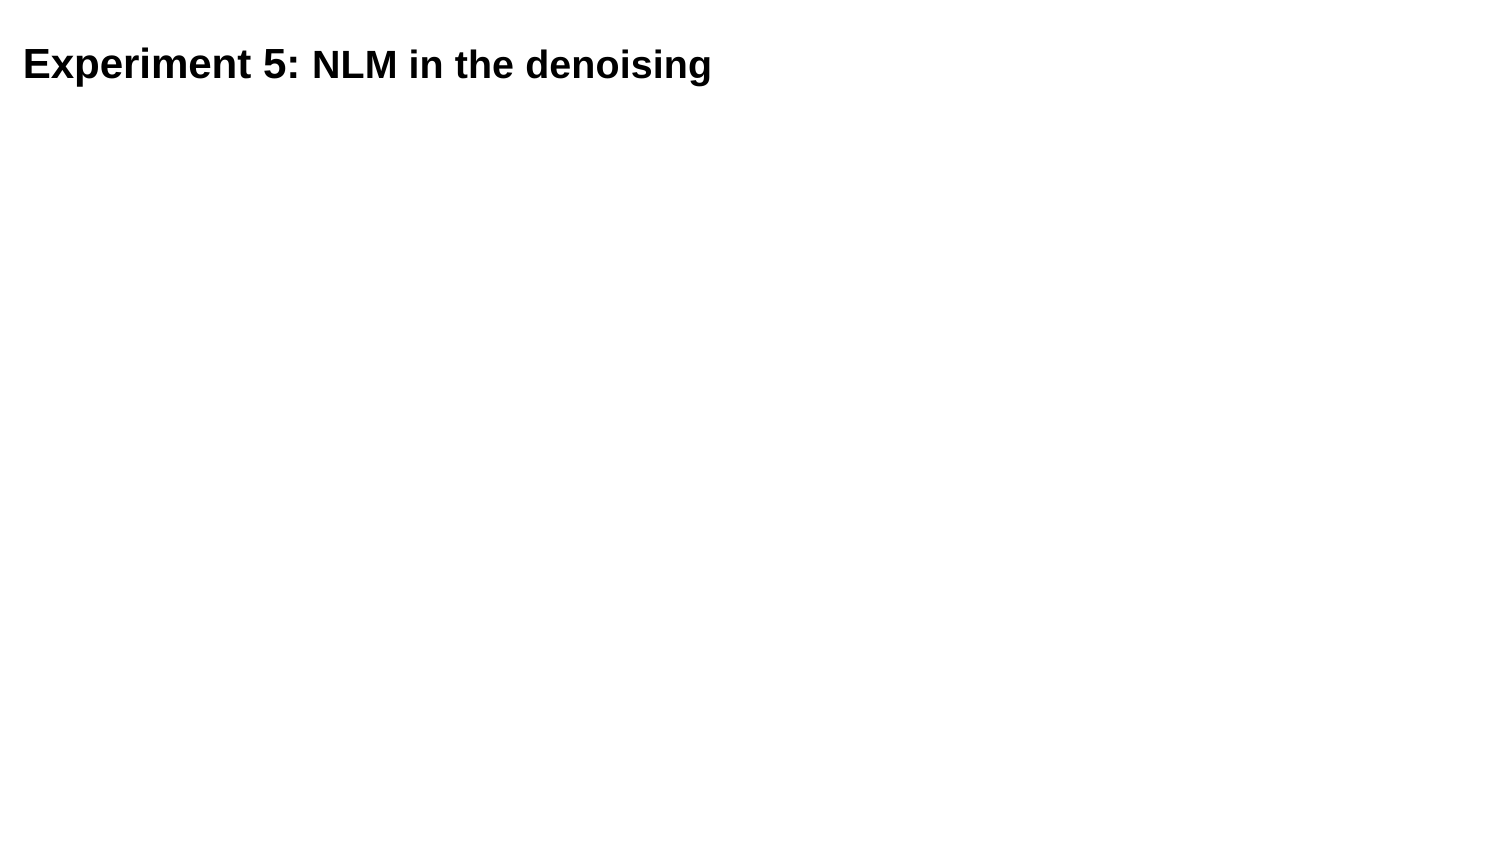

# Experiment 5: NLM in the denoising